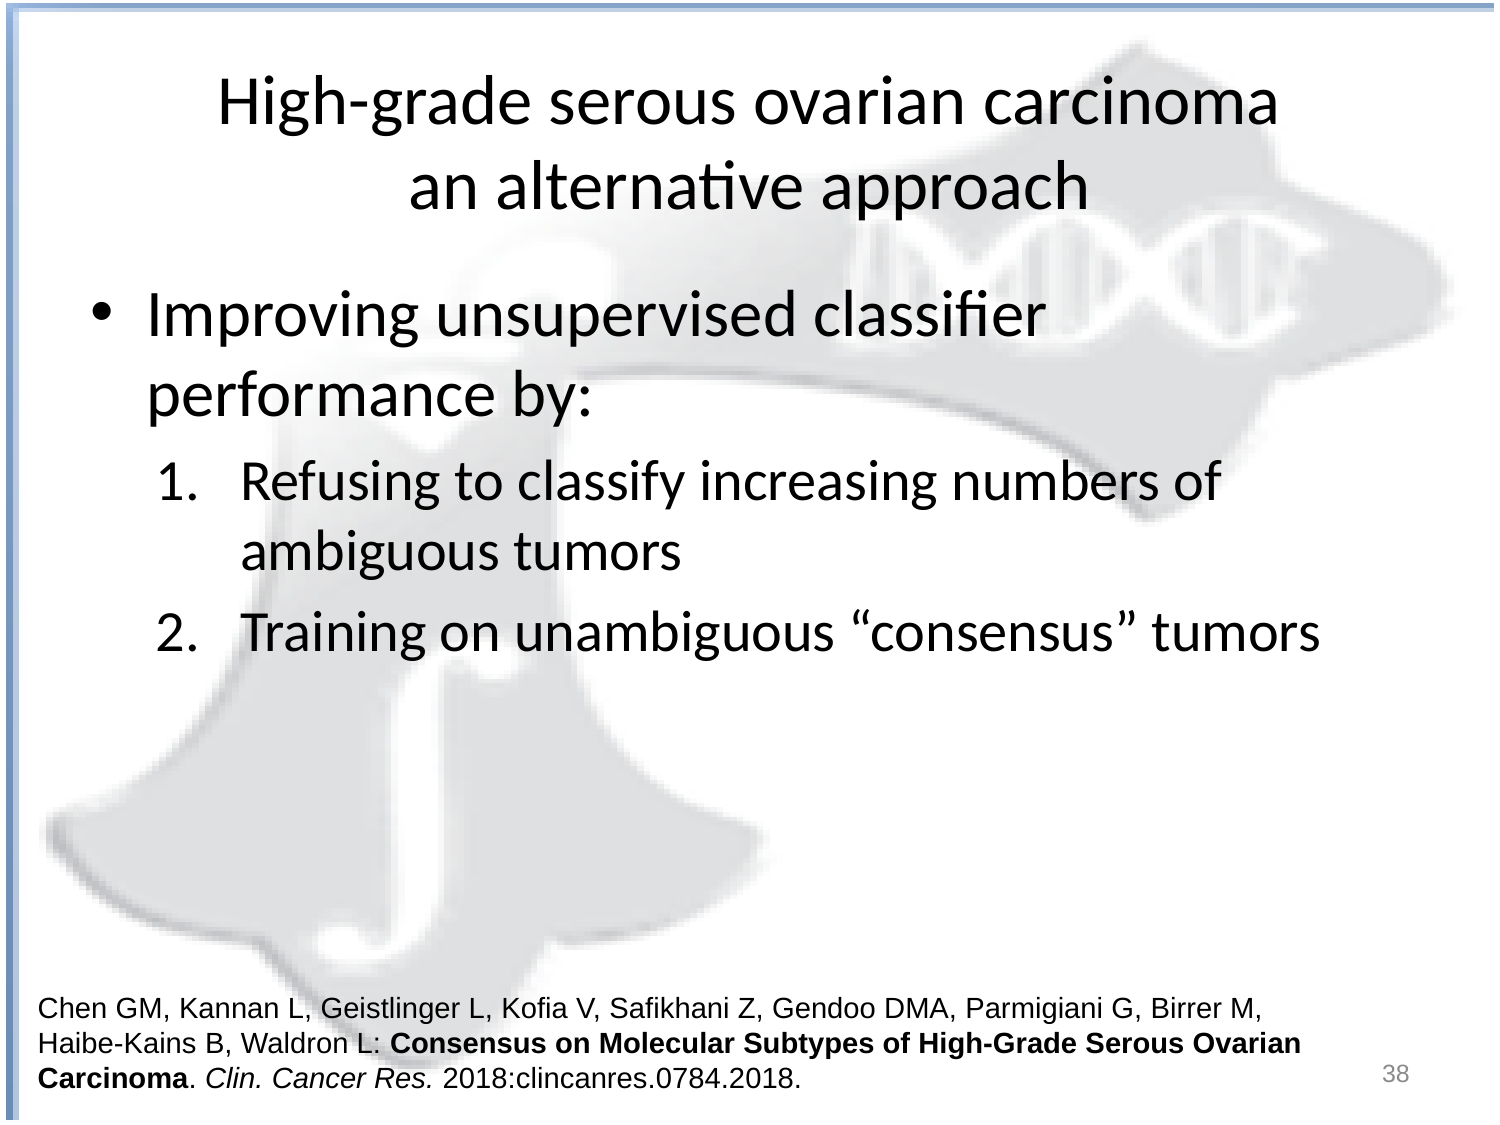

# High-grade serous ovarian carcinoma an alternative approach
Improving unsupervised classifier performance by:
Refusing to classify increasing numbers of ambiguous tumors
Training on unambiguous “consensus” tumors
Chen GM, Kannan L, Geistlinger L, Kofia V, Safikhani Z, Gendoo DMA, Parmigiani G, Birrer M, Haibe-Kains B, Waldron L: Consensus on Molecular Subtypes of High-Grade Serous Ovarian Carcinoma. Clin. Cancer Res. 2018:clincanres.0784.2018.
38